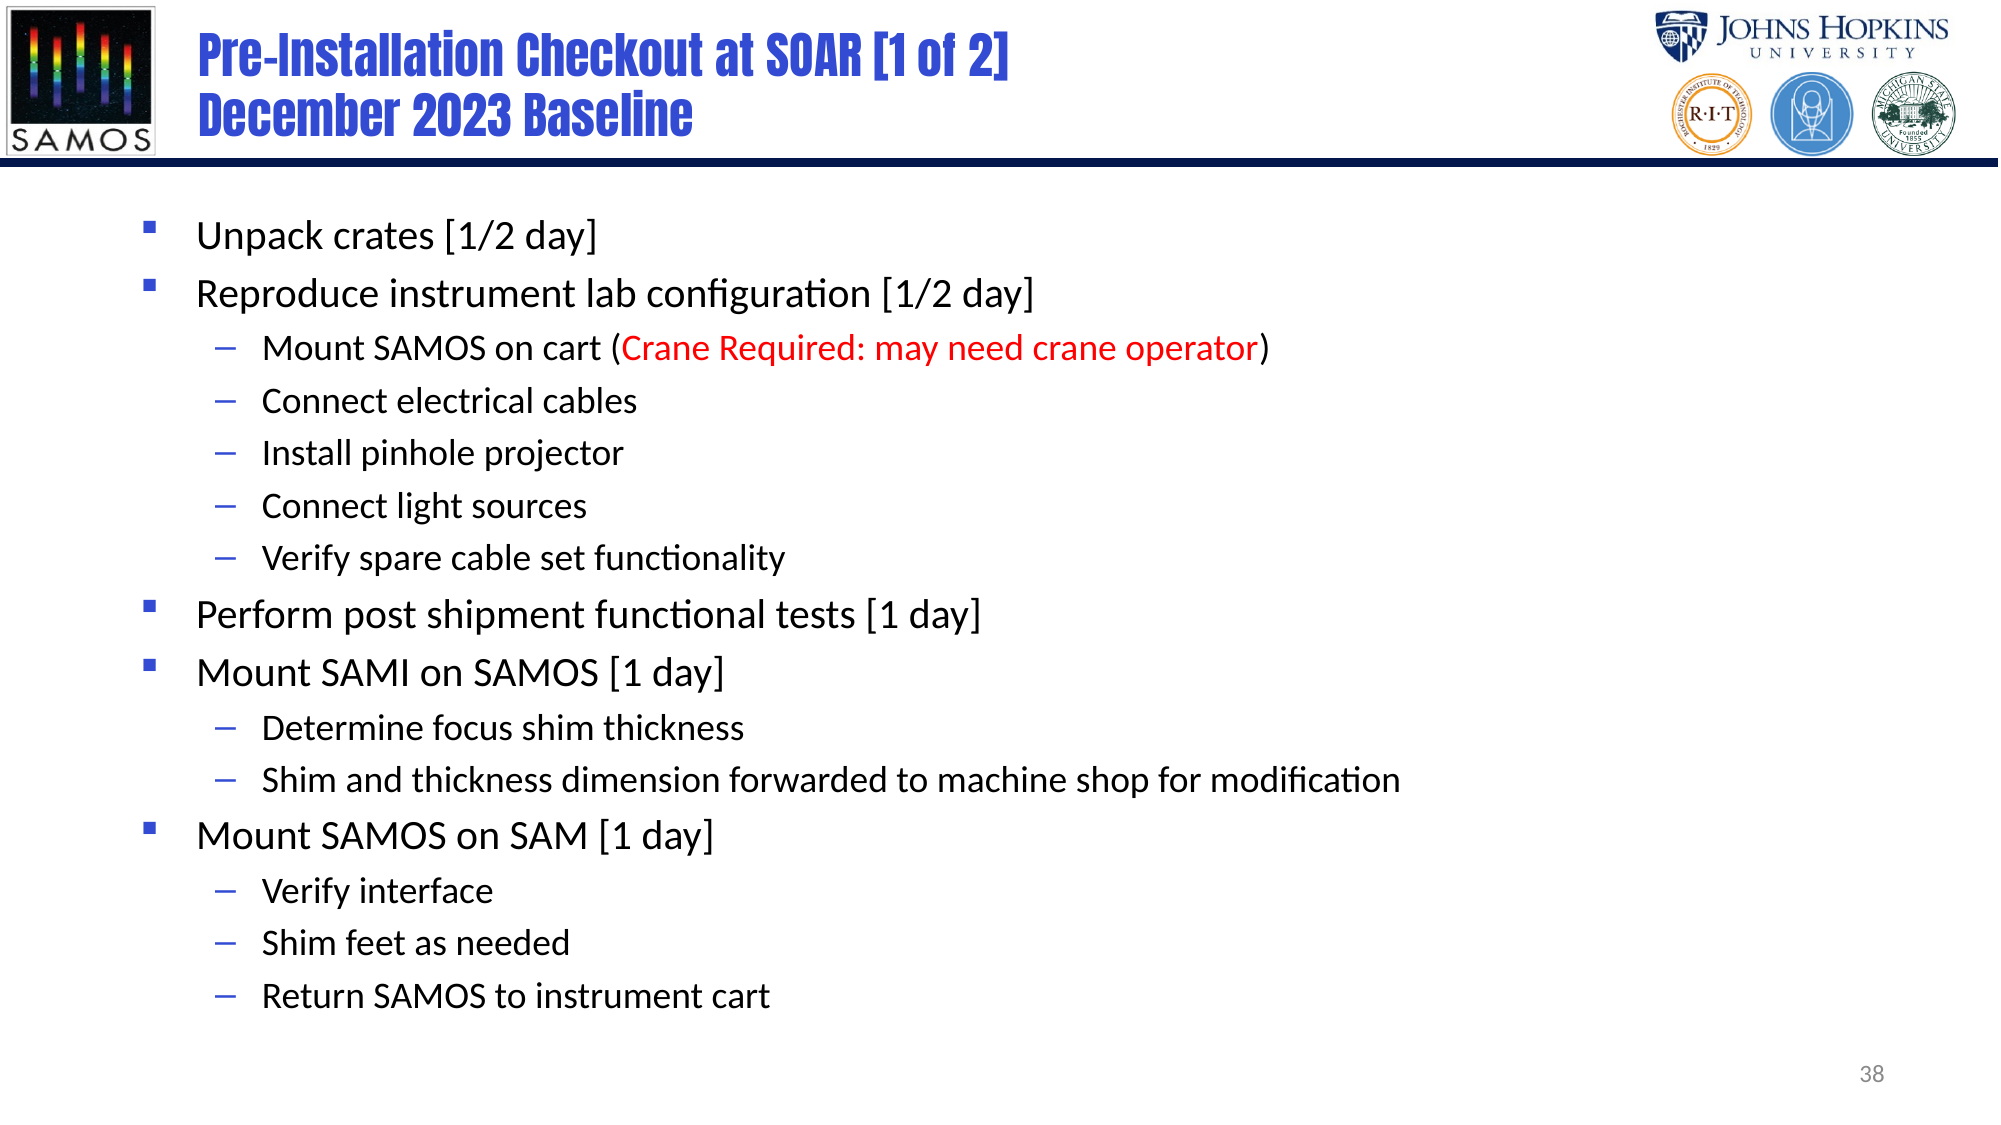

# Pre-Installation Checkout at SOAR [1 of 2] December 2023 Baseline
Unpack crates [1/2 day]
Reproduce instrument lab configuration [1/2 day]
Mount SAMOS on cart (Crane Required: may need crane operator)
Connect electrical cables
Install pinhole projector
Connect light sources
Verify spare cable set functionality
Perform post shipment functional tests [1 day]
Mount SAMI on SAMOS [1 day]
Determine focus shim thickness
Shim and thickness dimension forwarded to machine shop for modification
Mount SAMOS on SAM [1 day]
Verify interface
Shim feet as needed
Return SAMOS to instrument cart
38